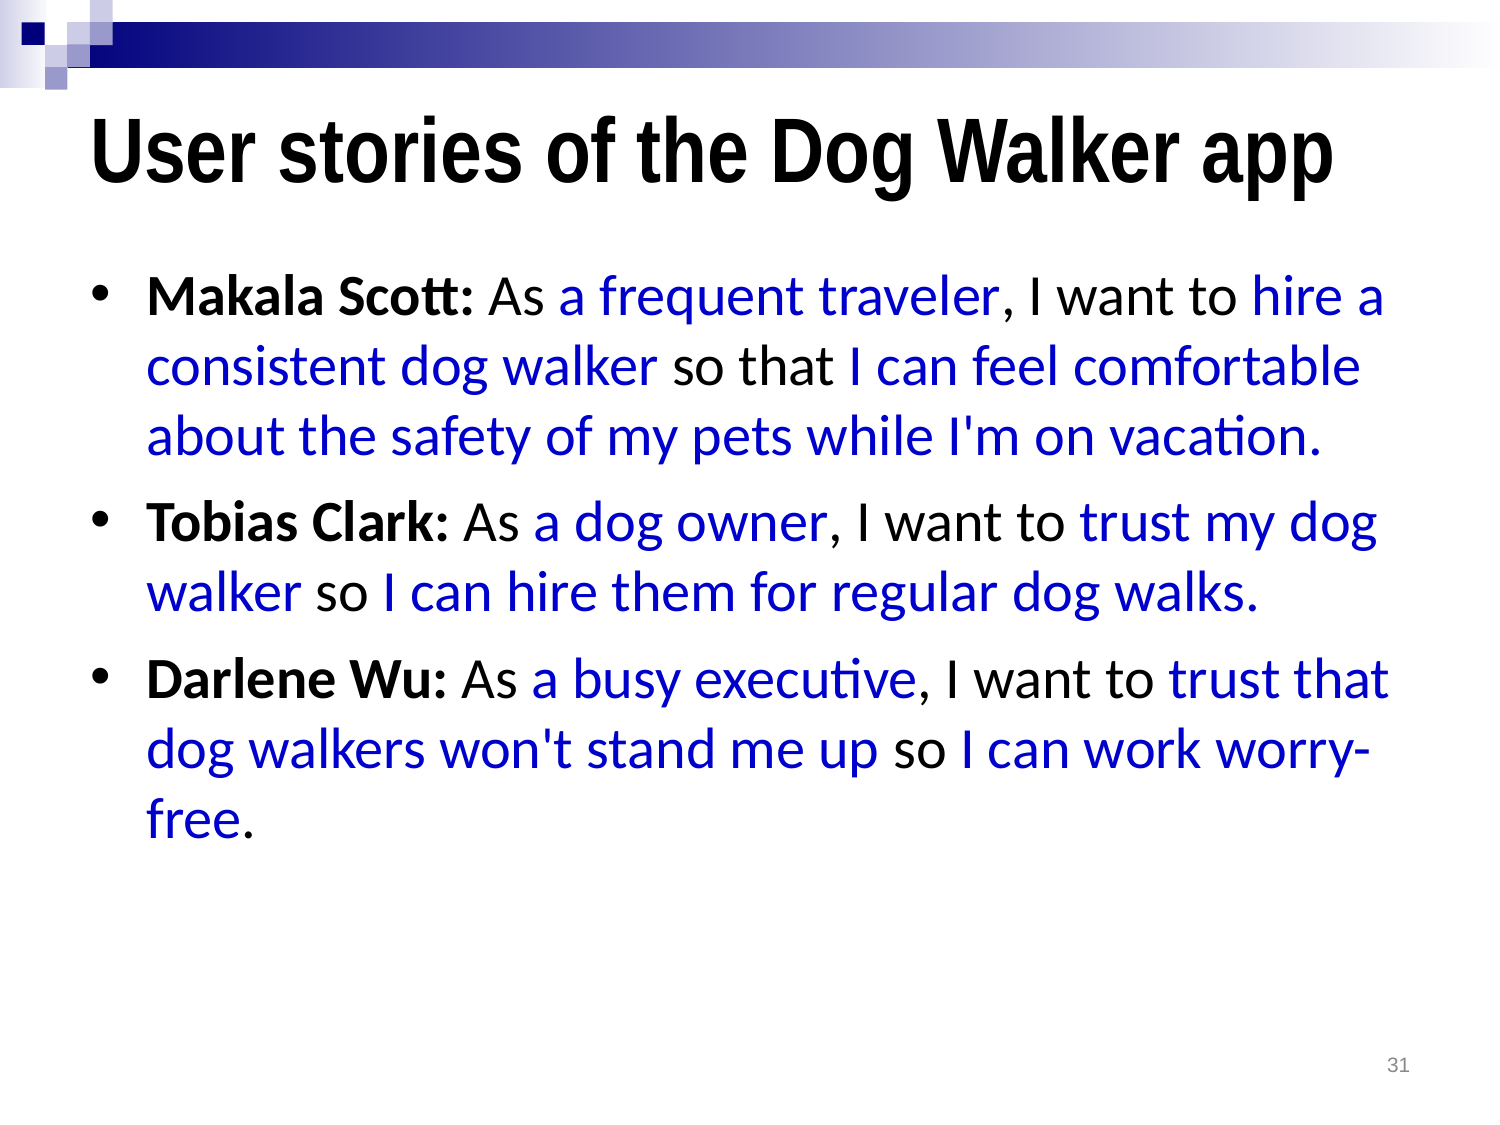

# User stories of the Dog Walker app
Makala Scott: As a frequent traveler, I want to hire a consistent dog walker so that I can feel comfortable about the safety of my pets while I'm on vacation.
Tobias Clark: As a dog owner, I want to trust my dog walker so I can hire them for regular dog walks.
Darlene Wu: As a busy executive, I want to trust that dog walkers won't stand me up so I can work worry-free.
31